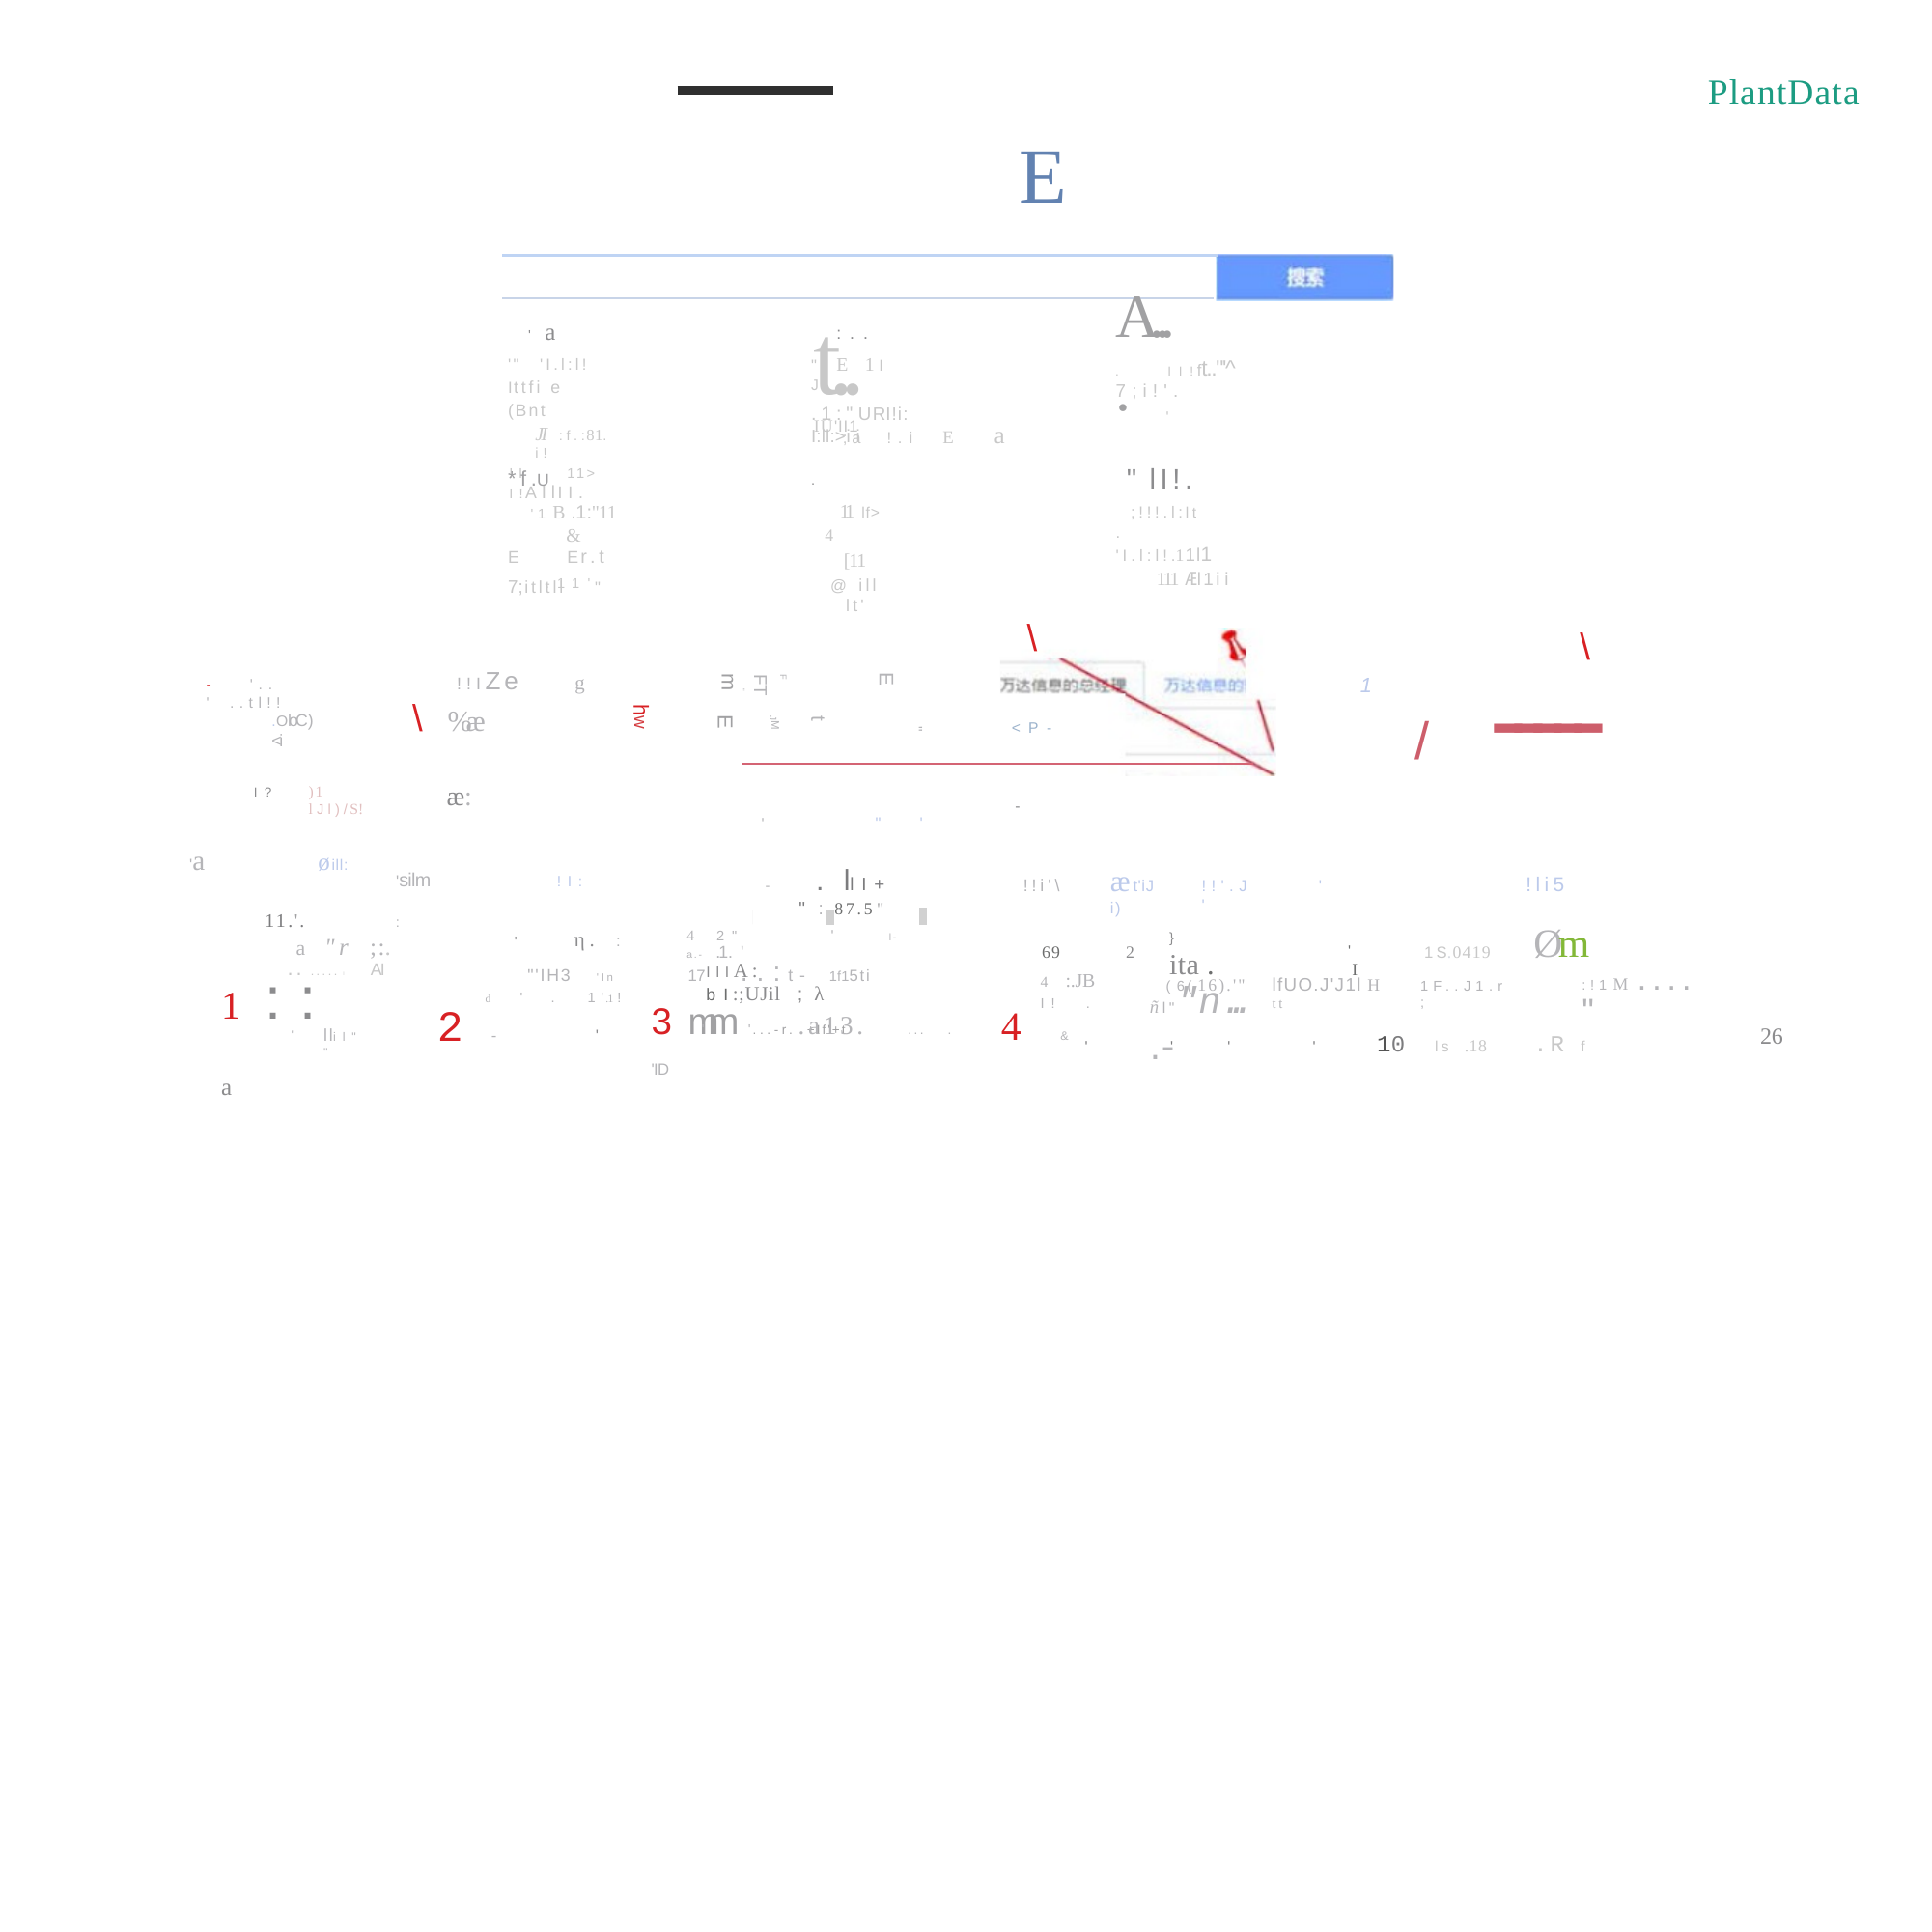

PlantData

E

A....
t..	IU'II1

'a
'"   'I.l:l!Ittfi e   (Bnt
JI   :f.:81.i!
!I	11>  I!A IlII.
:..
"E  1 l  J!
.	II!ft.."'^
7;i!'.
'
.1:"URI!i:  I:ll:>ii
a
;a	!.i	E
" lI!.
;!!!.l:lt
.   'I.l:l!.11l1
111 Æl1ii
*f.U
'1B .1:"11&
E	Er.t
.11'
.
11 lf>
4
[11
@illlt'
7;itltll	"
\
\

/	-----­

!li5
!!IZe
\ %æ
g
E
FT
"
m
1
F
-   '..  '  ..tl!!
hw
.OloC)<i
E
t
JM
<P-
"

æ:
)1   lJl)/S!
I?
-
'	"	'

-   . llI+   " :87.5"
4   2"	'	l-a.-   .1.'
17	..:t-  1f15ti
'a
øill:
æt'iJ i)
'silm
!I:
!!i'\
!!'.J  '
'

11.'.

:
a  "r	;:.
.. ..... I	AI
Ø m
:!1M   .... "
'    η.  :

"'IH3    'In
'	.   1'.1 !
}     ita .
69	2

4   :.JB   I!   .
4	&
'   I
1S.0419

1F..J1.r;
IlIA:  bI:;UJil   ;λ
3 mm ...-r.  +If'+t     'ID
1 ::	a
lfUO.J'J1l H   tt
(6(16).'"
ñl""n... .-
d
2 -
'	'	.a13.
26
...    .
llil"   "
'
'
'	10 ls	.18
.R f
'
'
'